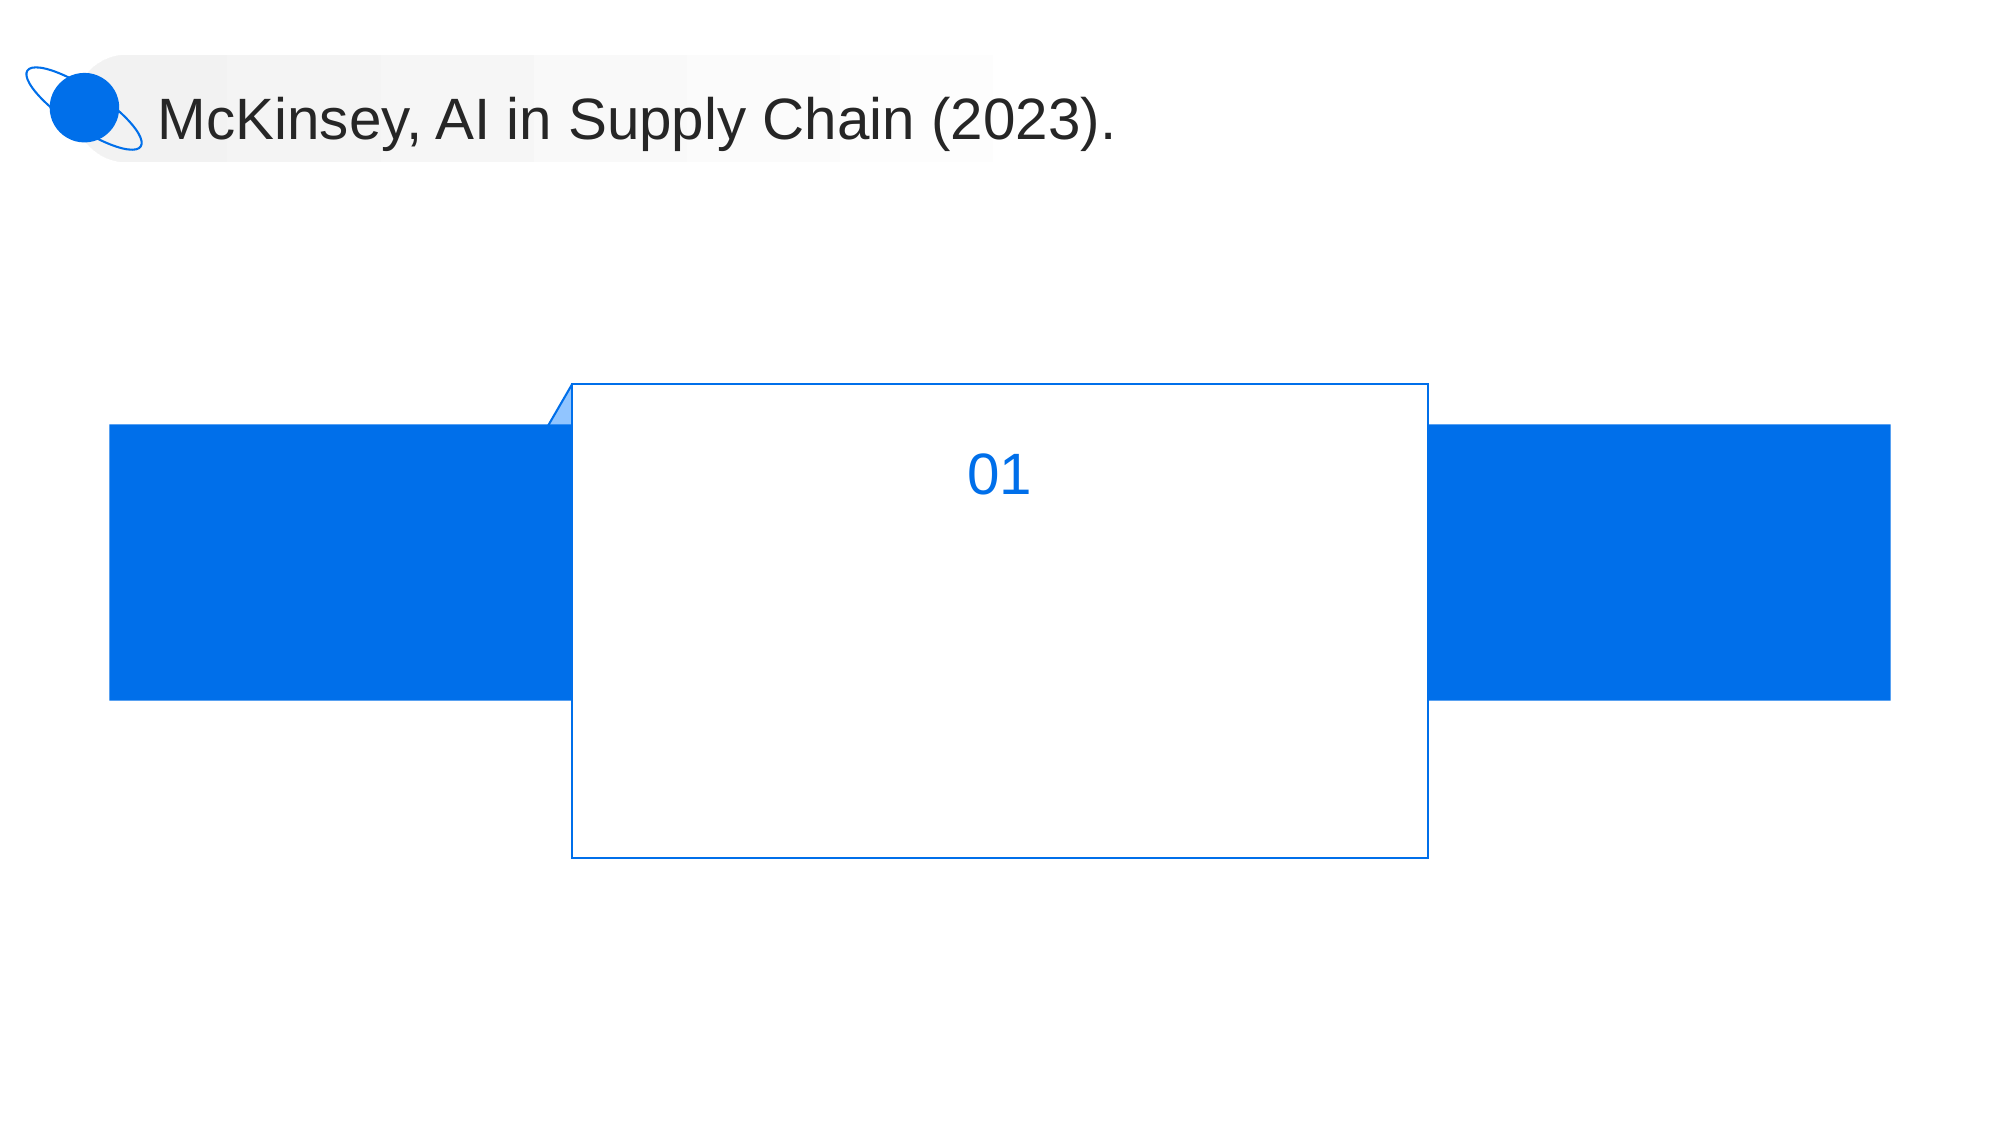

McKinsey, AI in Supply Chain (2023).

01